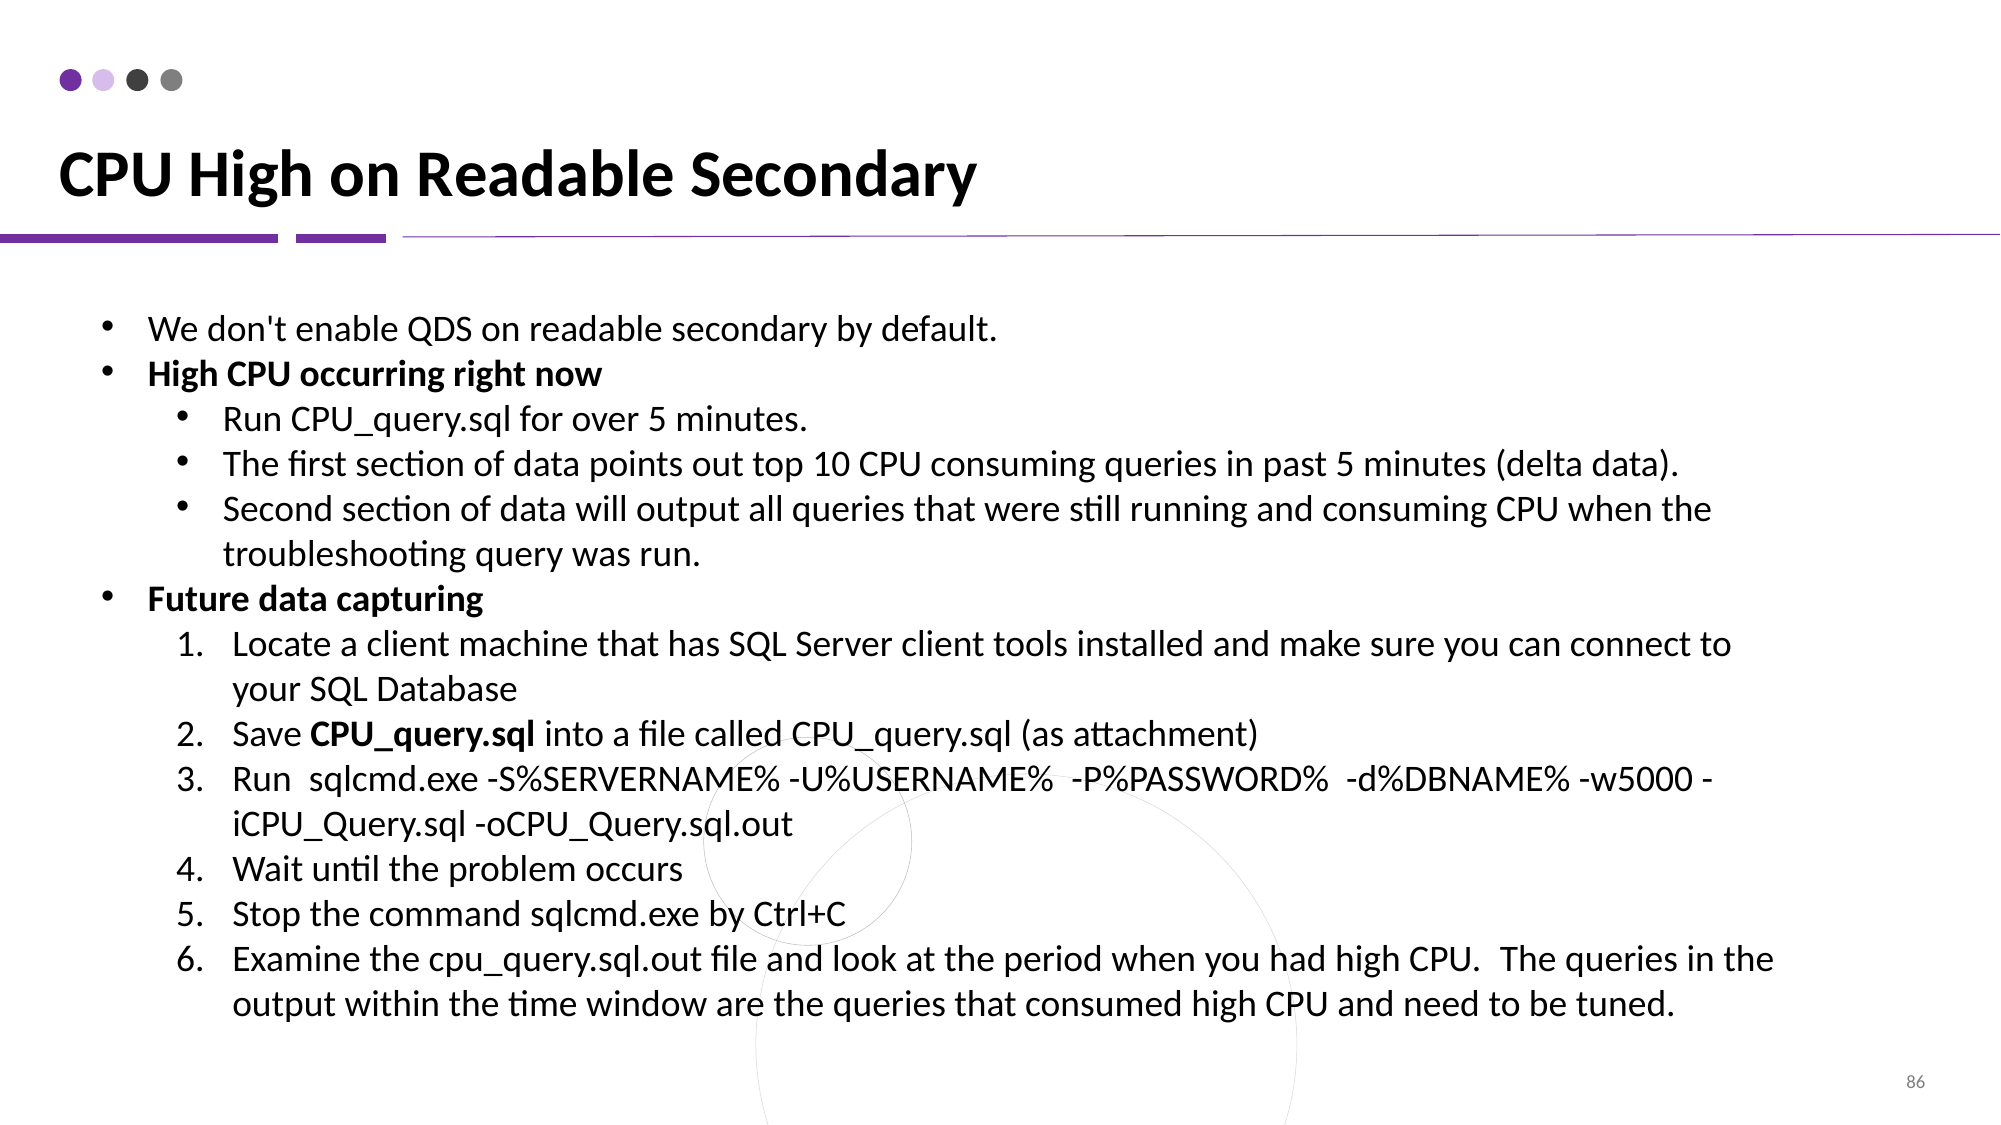

# CPU High on readable secondary
We don't enable QDS on readable secondary by default.
High CPU occurring right now
Run CPU_query.sql for over 5 minutes.
The first section of data points out top 10 CPU consuming queries in past 5 minutes (delta data).
Second section of data will output all queries that were still running and consuming CPU when the troubleshooting query was run.
Future data capturing
Locate a client machine that has SQL Server client tools installed and make sure you can connect to your SQL Database
Save CPU_query.sql into a file called CPU_query.sql (as attachment)
Run  sqlcmd.exe -S%SERVERNAME% -U%USERNAME%  -P%PASSWORD%  -d%DBNAME% -w5000 -iCPU_Query.sql -oCPU_Query.sql.out
Wait until the problem occurs
Stop the command sqlcmd.exe by Ctrl+C
Examine the cpu_query.sql.out file and look at the period when you had high CPU.  The queries in the output within the time window are the queries that consumed high CPU and need to be tuned.

86